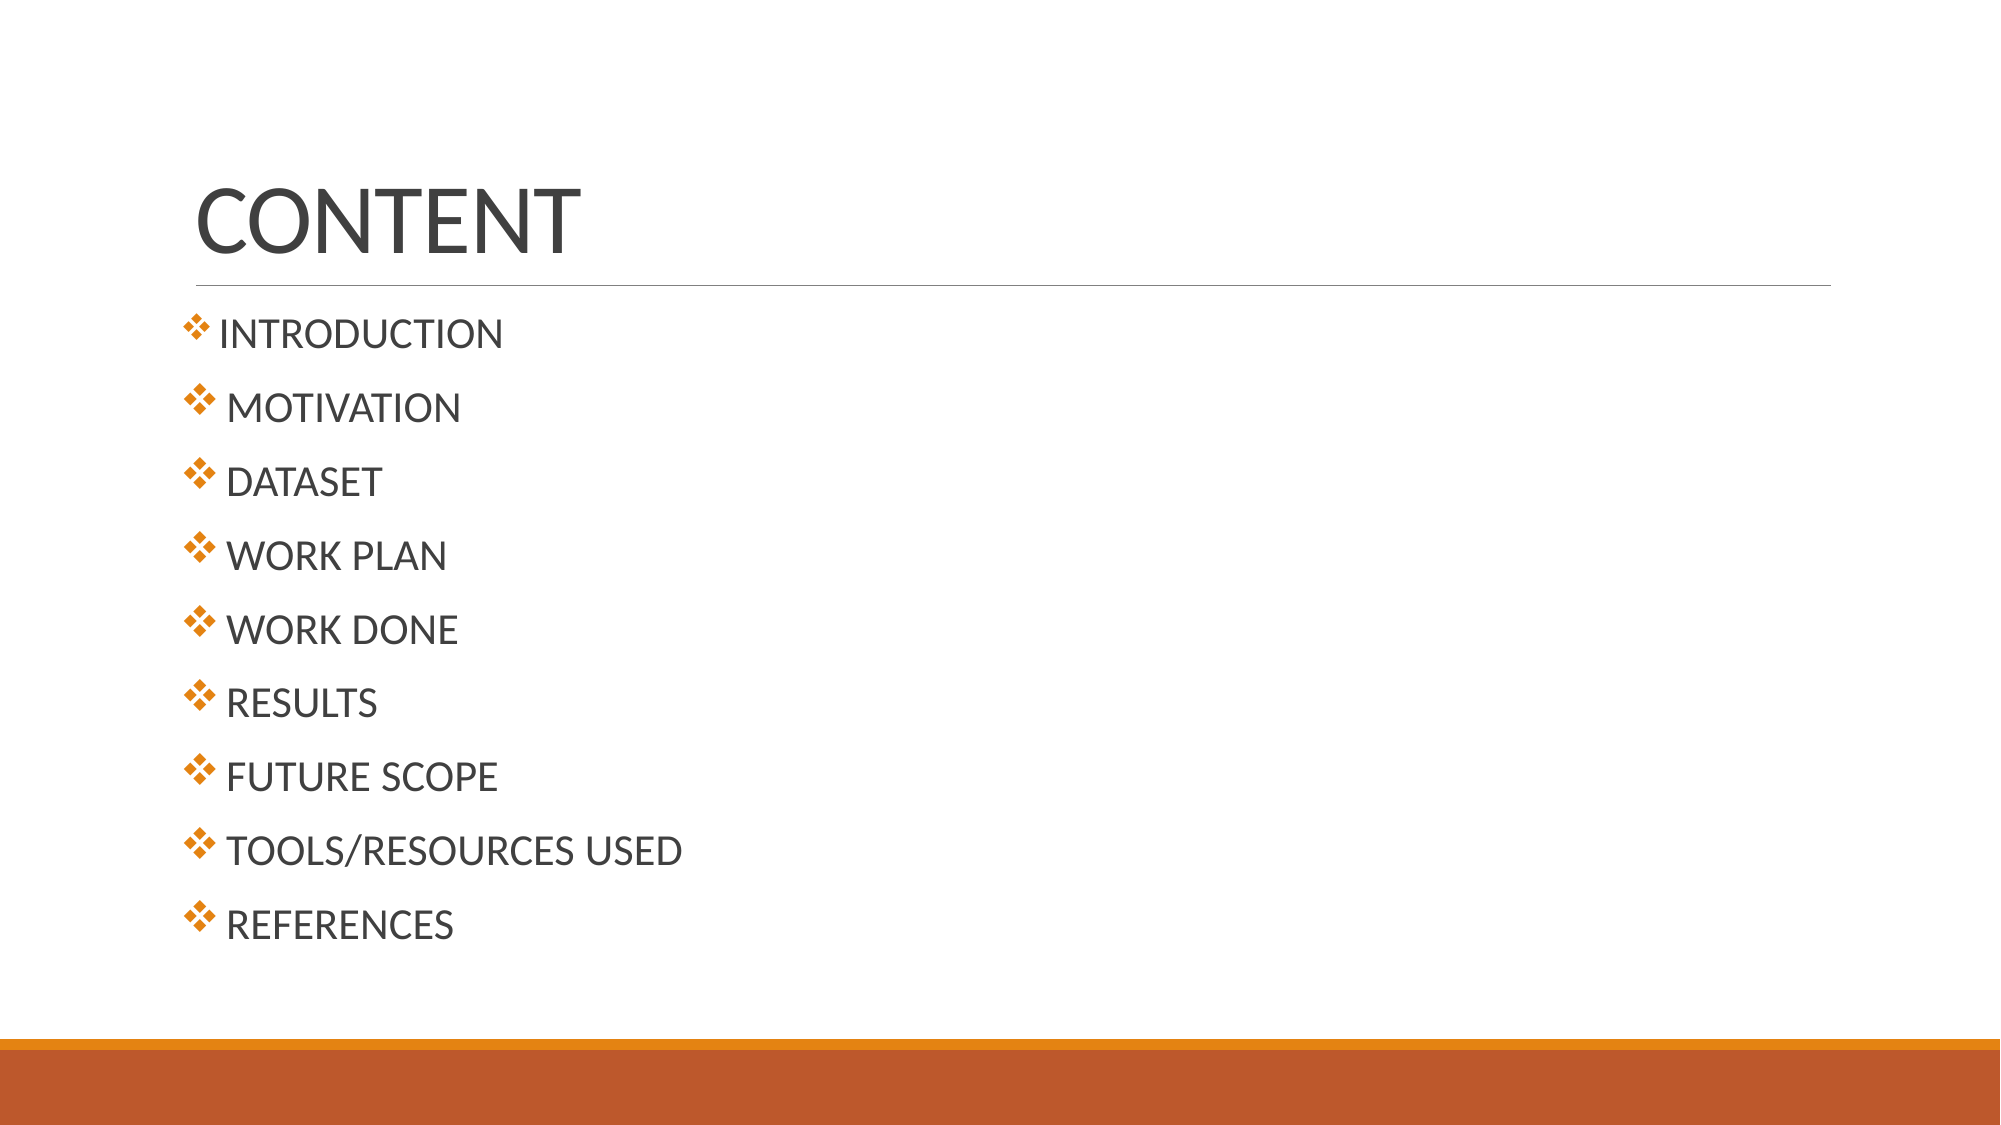

# CONTENT
 INTRODUCTION
 MOTIVATION
 DATASET
 WORK PLAN
 WORK DONE
 RESULTS
 FUTURE SCOPE
 TOOLS/RESOURCES USED
 REFERENCES